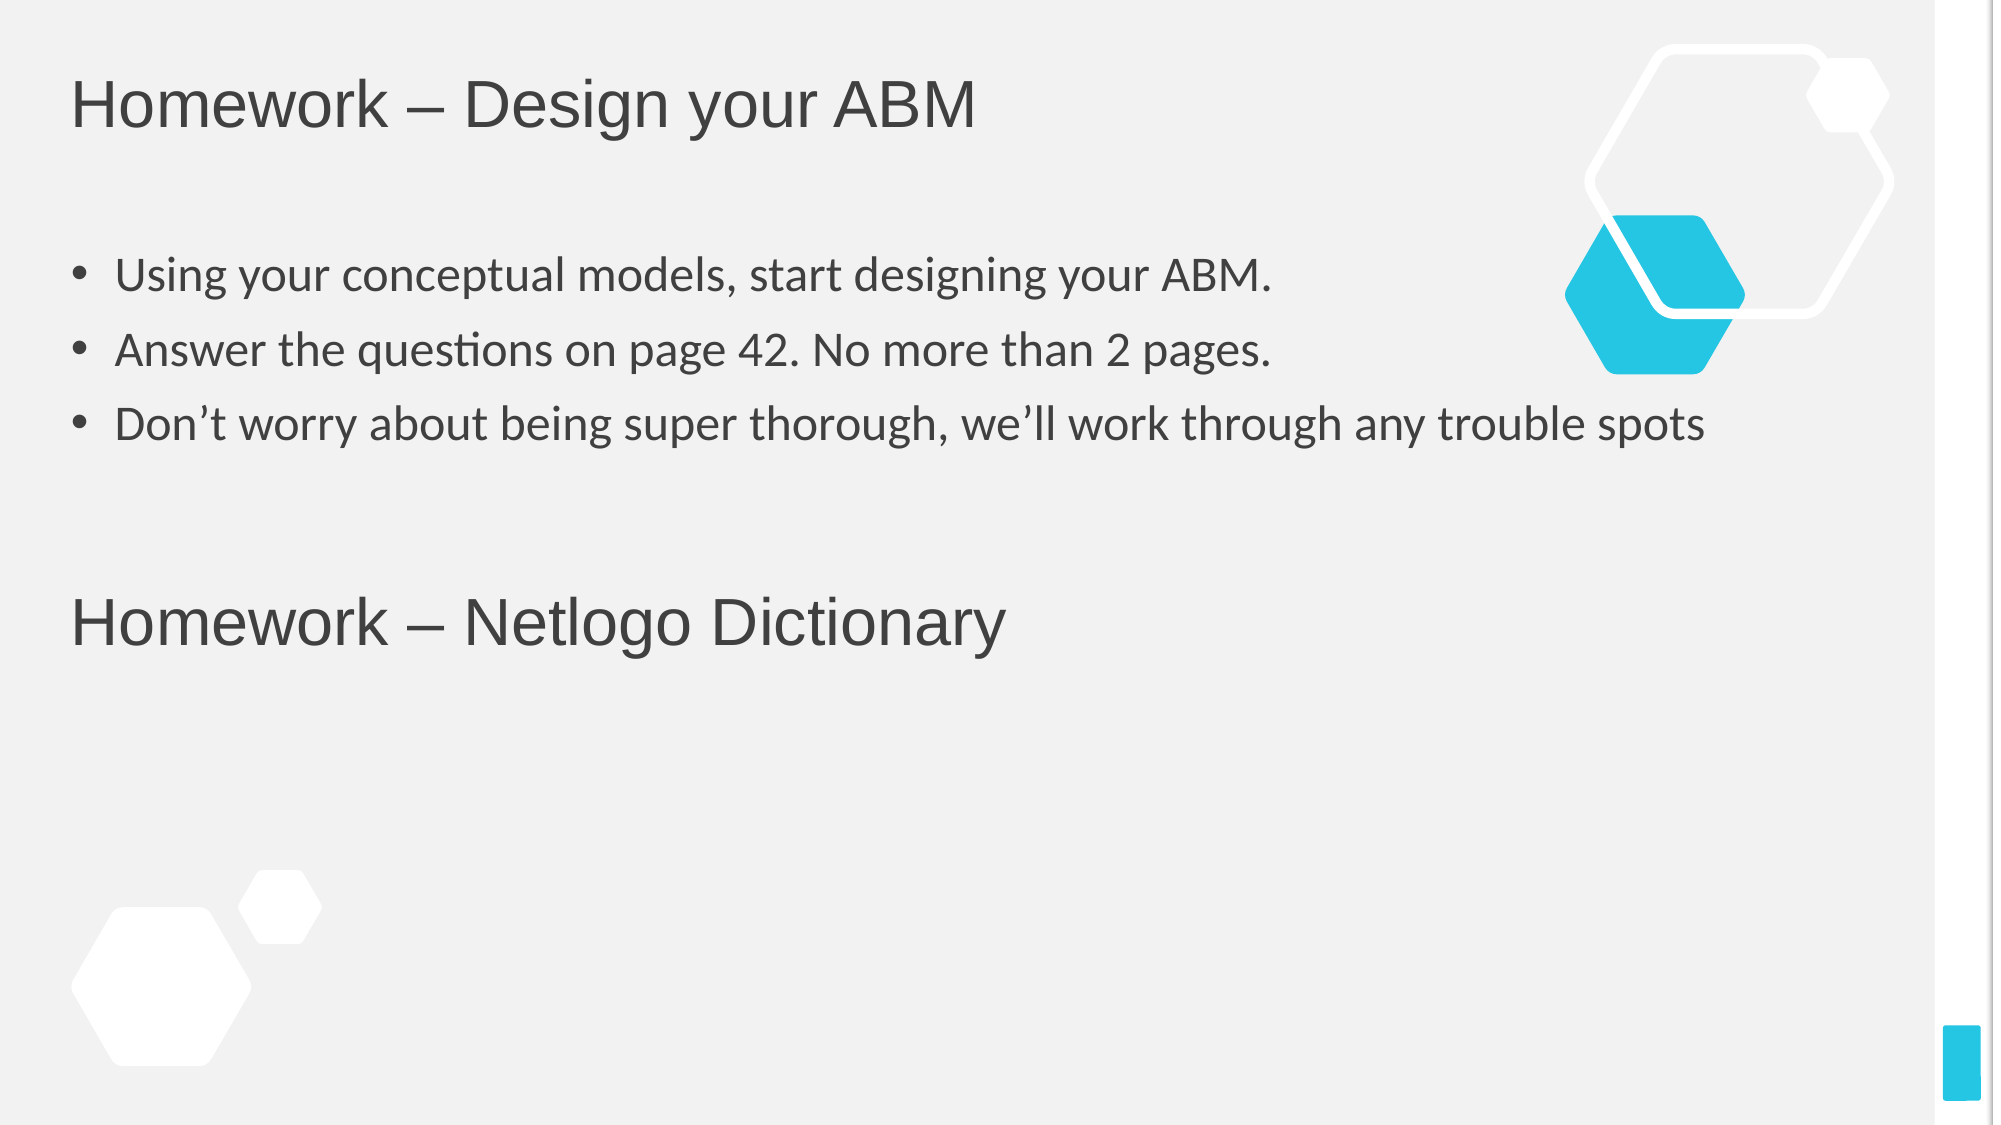

# Homework – Design your ABM
Using your conceptual models, start designing your ABM.
Answer the questions on page 42. No more than 2 pages.
Don’t worry about being super thorough, we’ll work through any trouble spots

Homework – Netlogo Dictionary